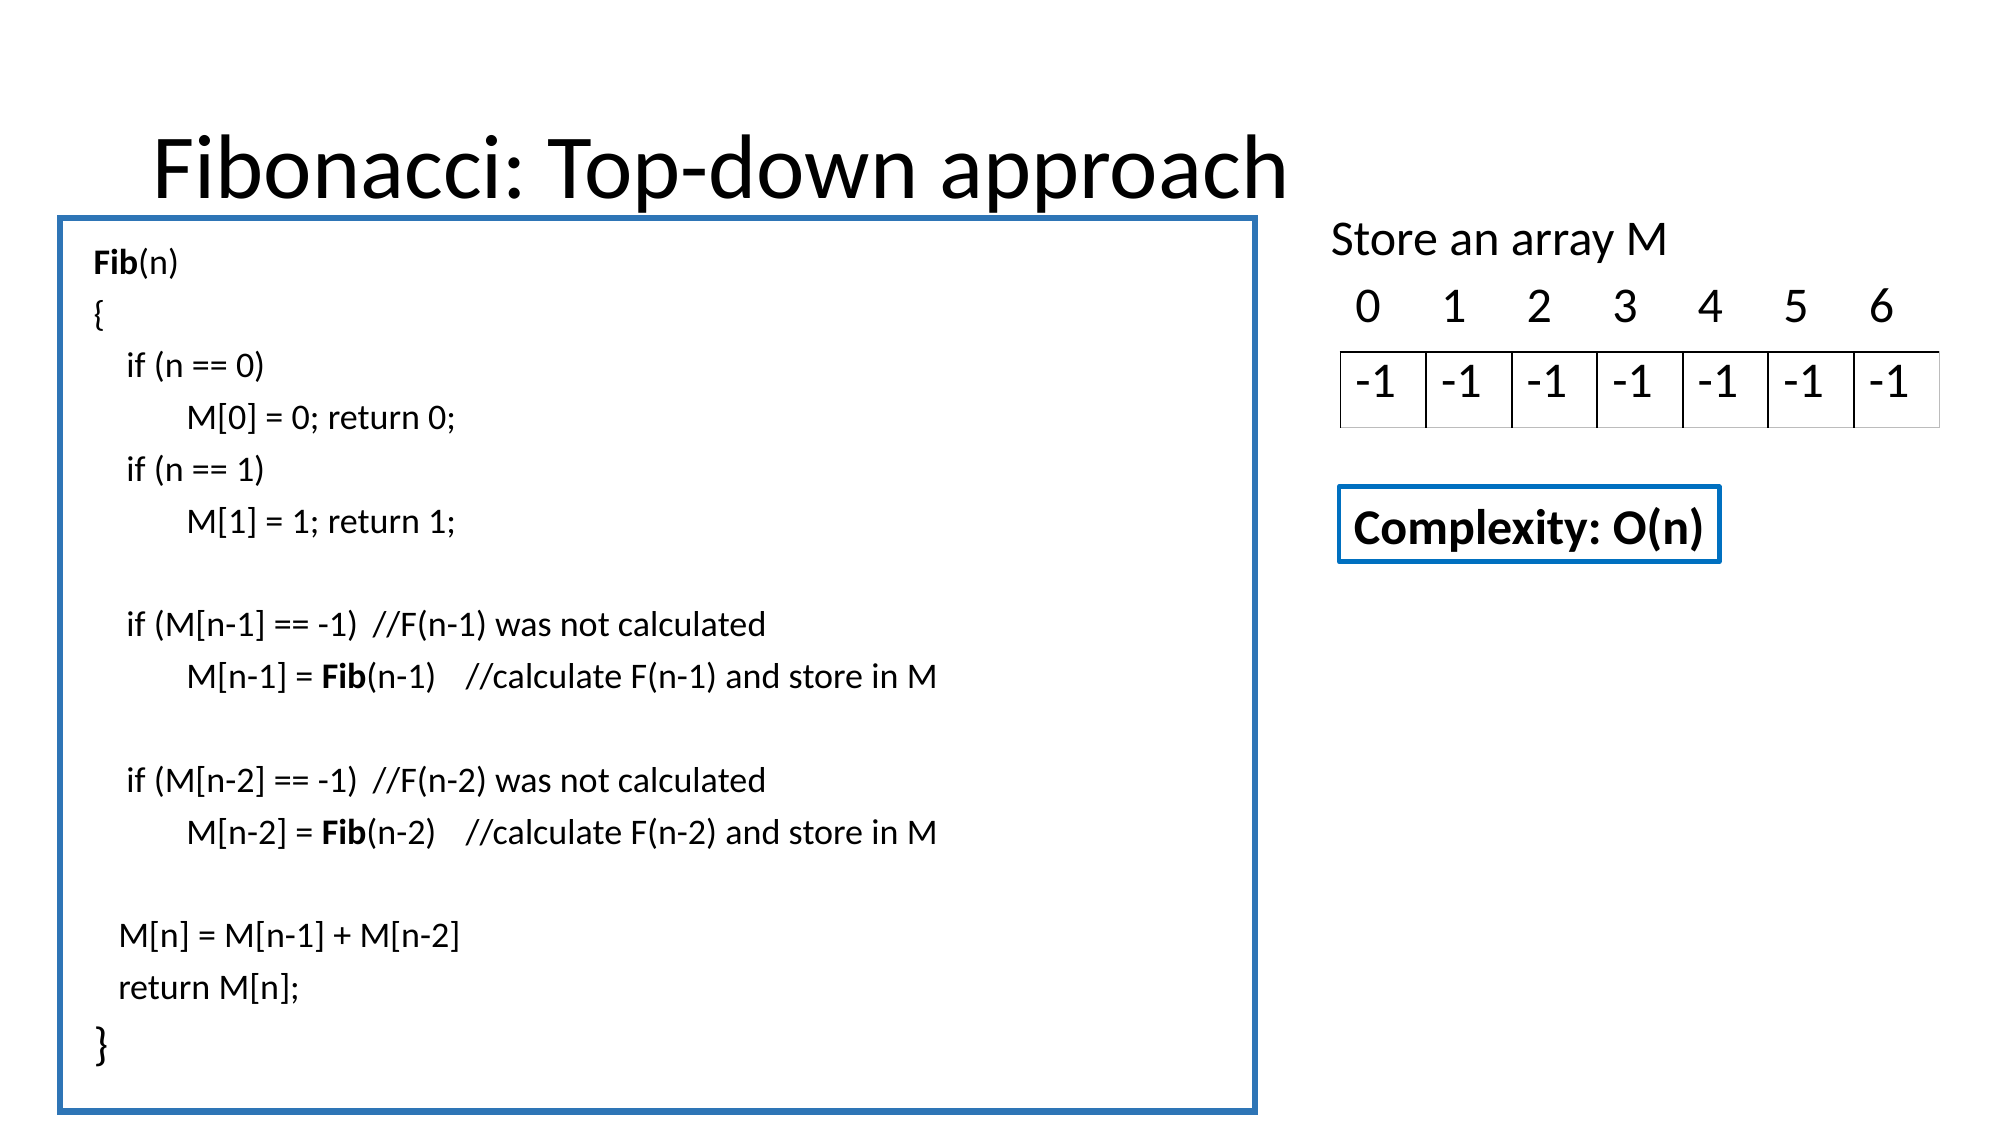

# Fibonacci: Top-down approach
Store an array M

Fib(n)
{
    if (n == 0)
	M[0] = 0; return 0;
    if (n == 1)
    	M[1] = 1; return 1;

    if (M[n-1] == -1)			//F(n-1) was not calculated
   	M[n-1] = Fib(n-1)		//calculate F(n-1) and store in M

    if (M[n-2] == -1)			//F(n-2) was not calculated
   	M[n-2] = Fib(n-2)		//calculate F(n-2) and store in M

   M[n] = M[n-1] + M[n-2]
   return M[n];
}

|  | 0 | 1 | 2 | 3 | 4 | 5 | 6 |
| --- | --- | --- | --- | --- | --- | --- | --- |
|  | -1 | -1 | -1 | -1 | -1 | -1 | -1 |
Complexity: O(n)